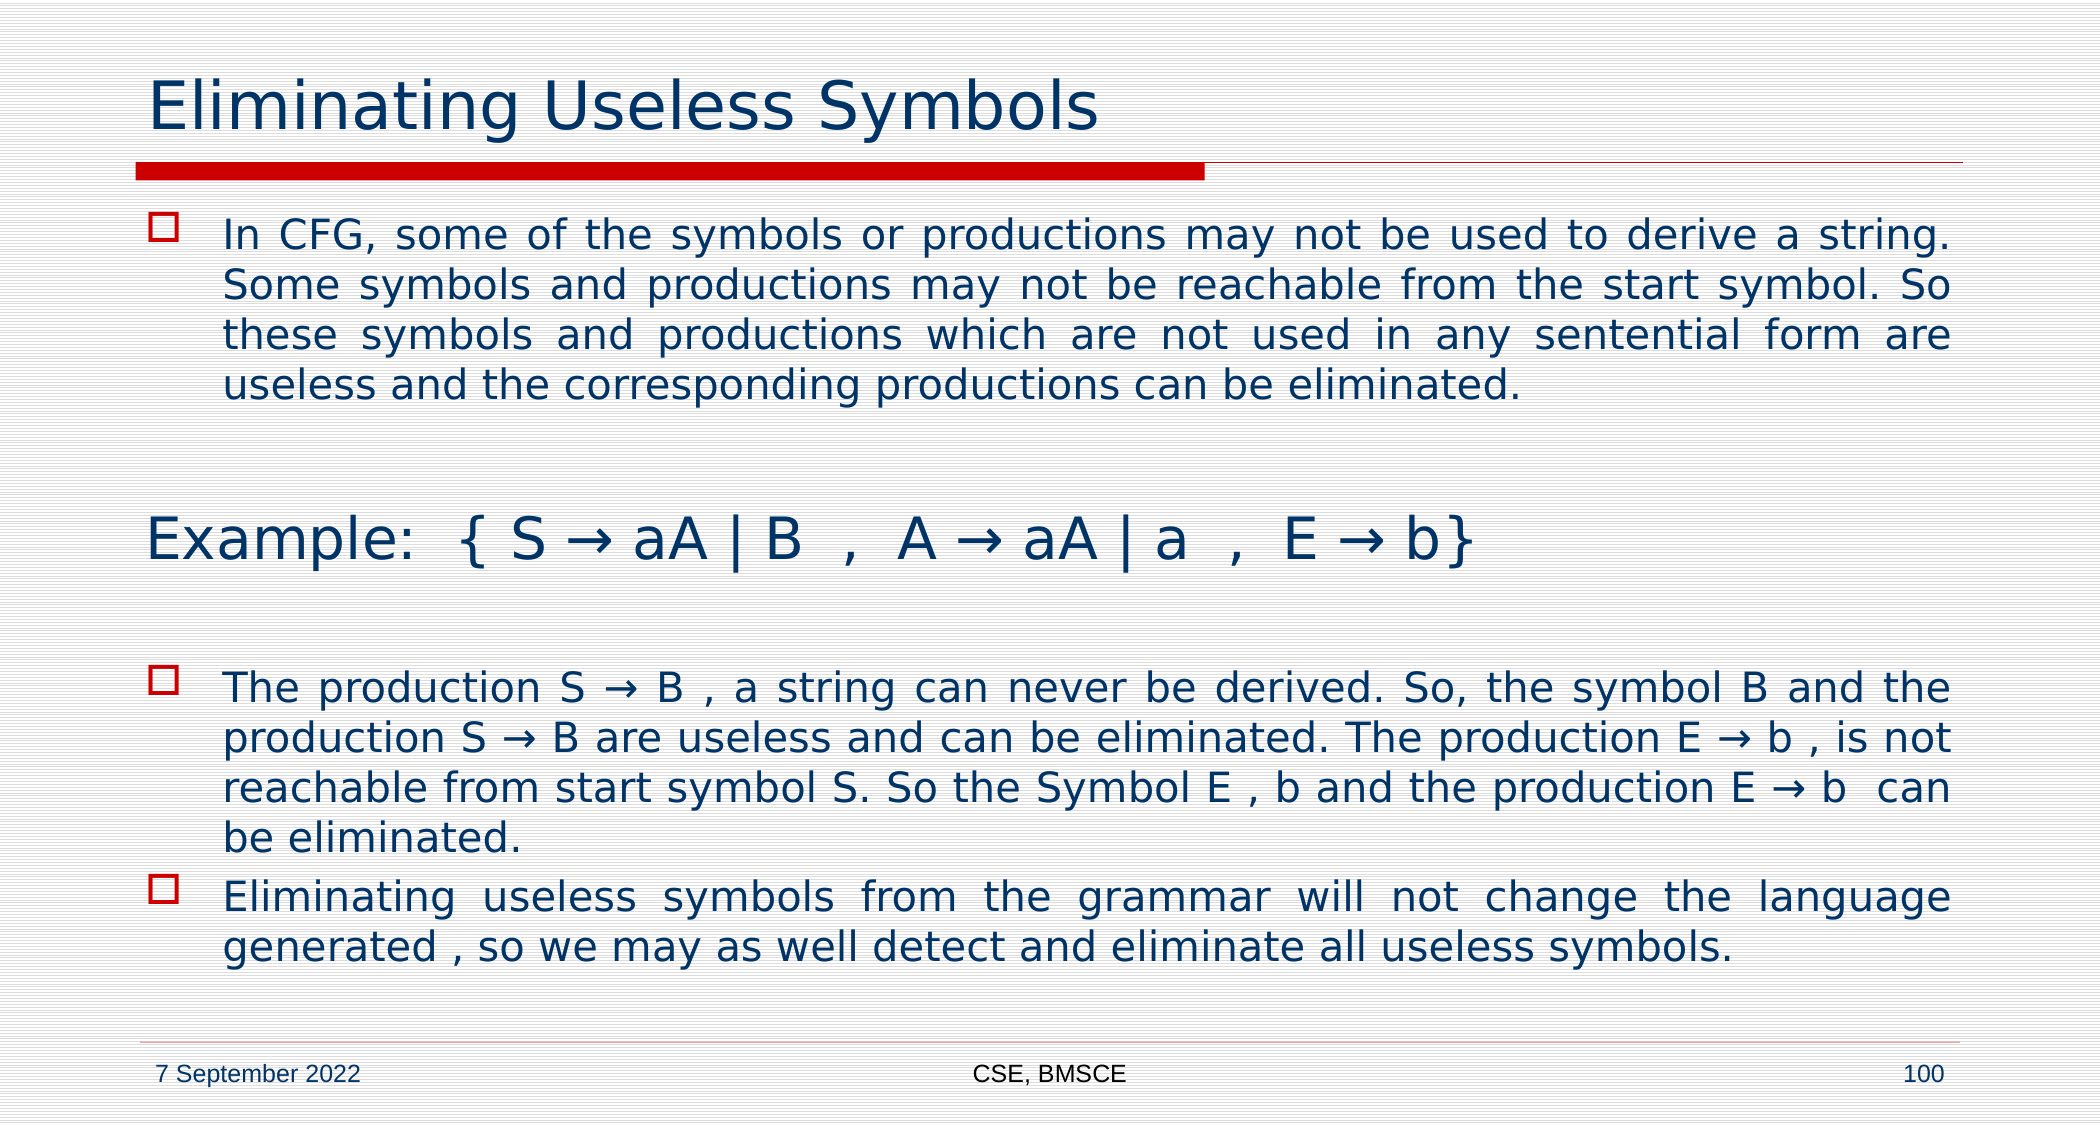

# Eliminating Useless Symbols
In CFG, some of the symbols or productions may not be used to derive a string. Some symbols and productions may not be reachable from the start symbol. So these symbols and productions which are not used in any sentential form are useless and the corresponding productions can be eliminated.

Example:  { S → aA | B  ,  A → aA | a  ,  E → b}

The production S → B , a string can never be derived. So, the symbol B and the production S → B are useless and can be eliminated. The production E → b , is not reachable from start symbol S. So the Symbol E , b and the production E → b  can be eliminated.
Eliminating useless symbols from the grammar will not change the language generated , so we may as well detect and eliminate all useless symbols.
CSE, BMSCE
100
7 September 2022